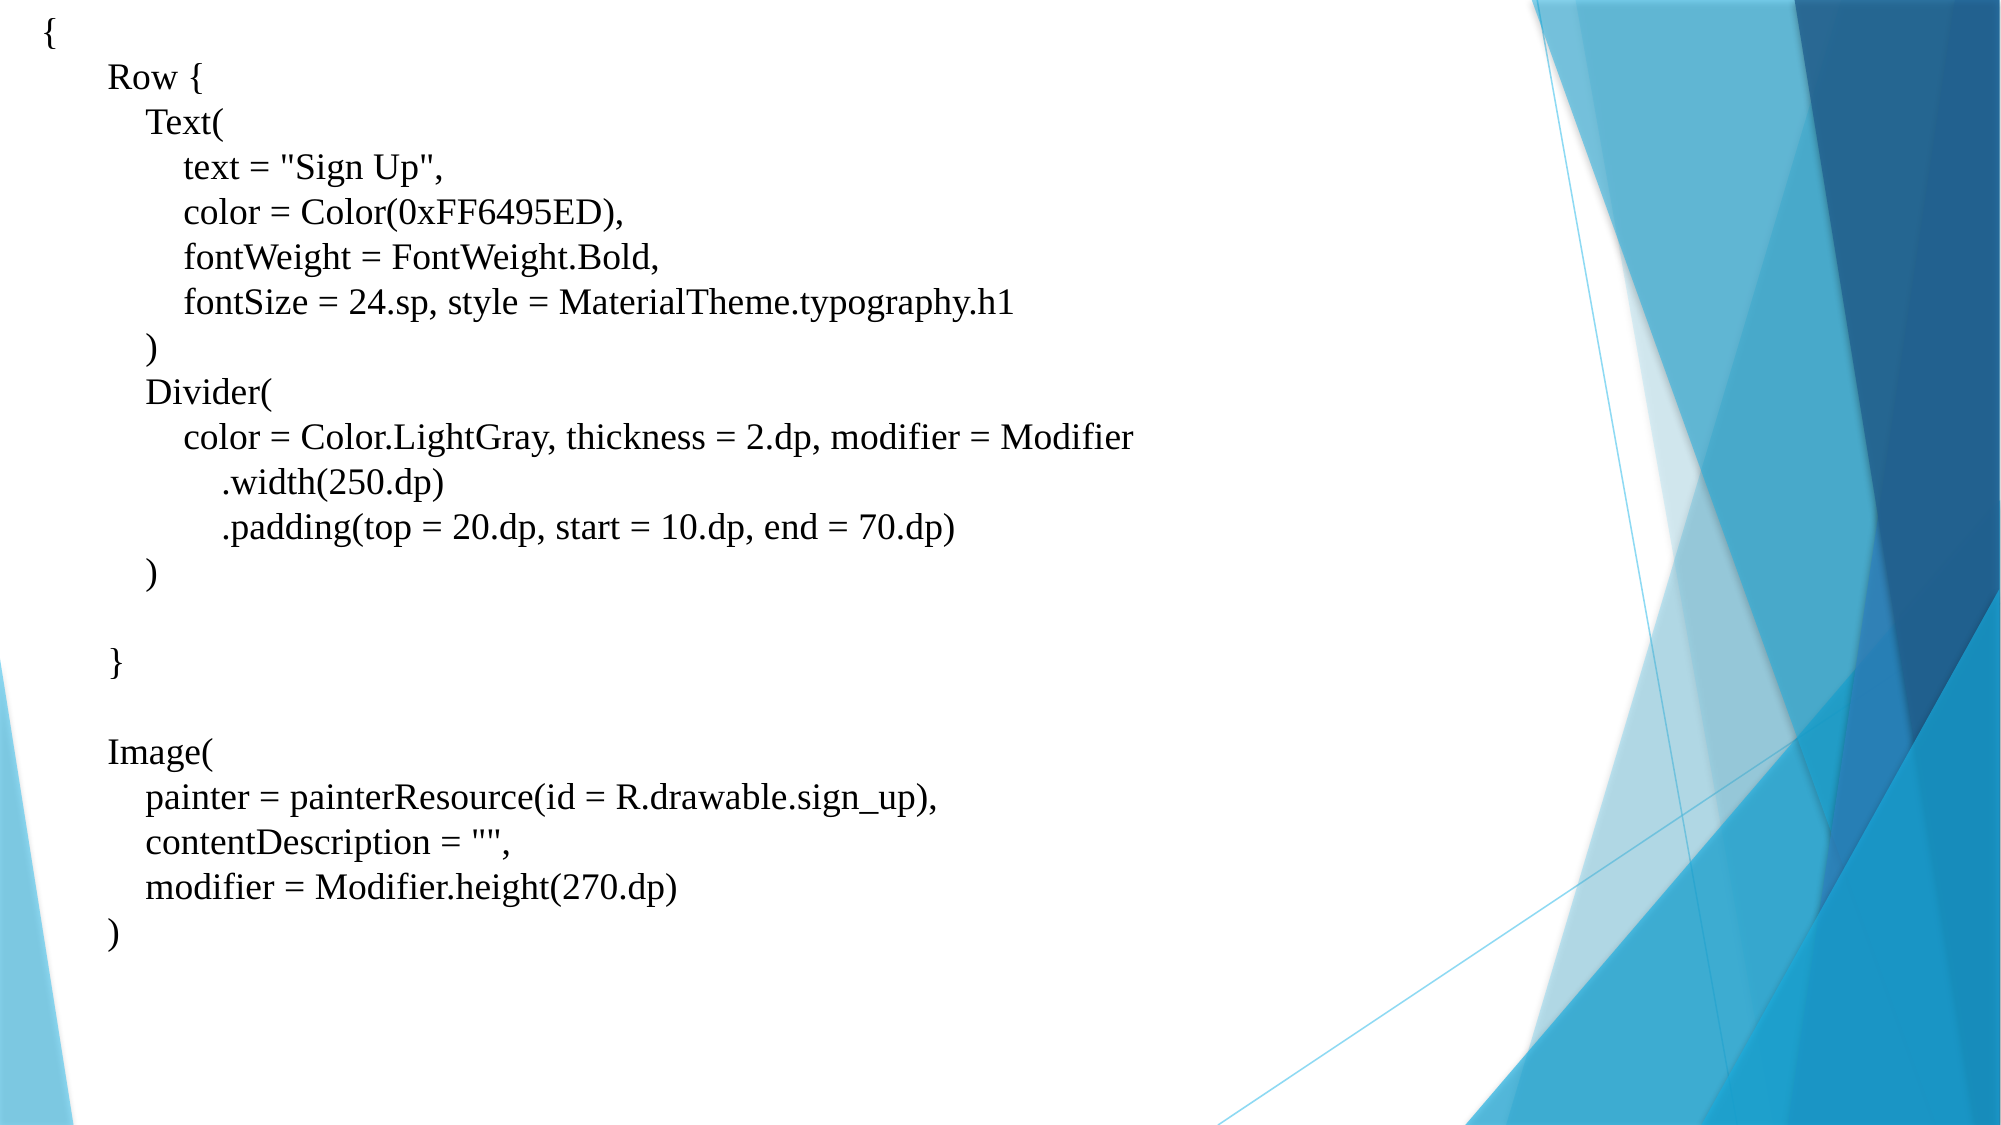

{
        Row {
            Text(
                text = "Sign Up",
                color = Color(0xFF6495ED),
                fontWeight = FontWeight.Bold,
                fontSize = 24.sp, style = MaterialTheme.typography.h1
            )
            Divider(
                color = Color.LightGray, thickness = 2.dp, modifier = Modifier
                    .width(250.dp)
                    .padding(top = 20.dp, start = 10.dp, end = 70.dp)
            )

        }

        Image(
            painter = painterResource(id = R.drawable.sign_up),
            contentDescription = "",
            modifier = Modifier.height(270.dp)
        )